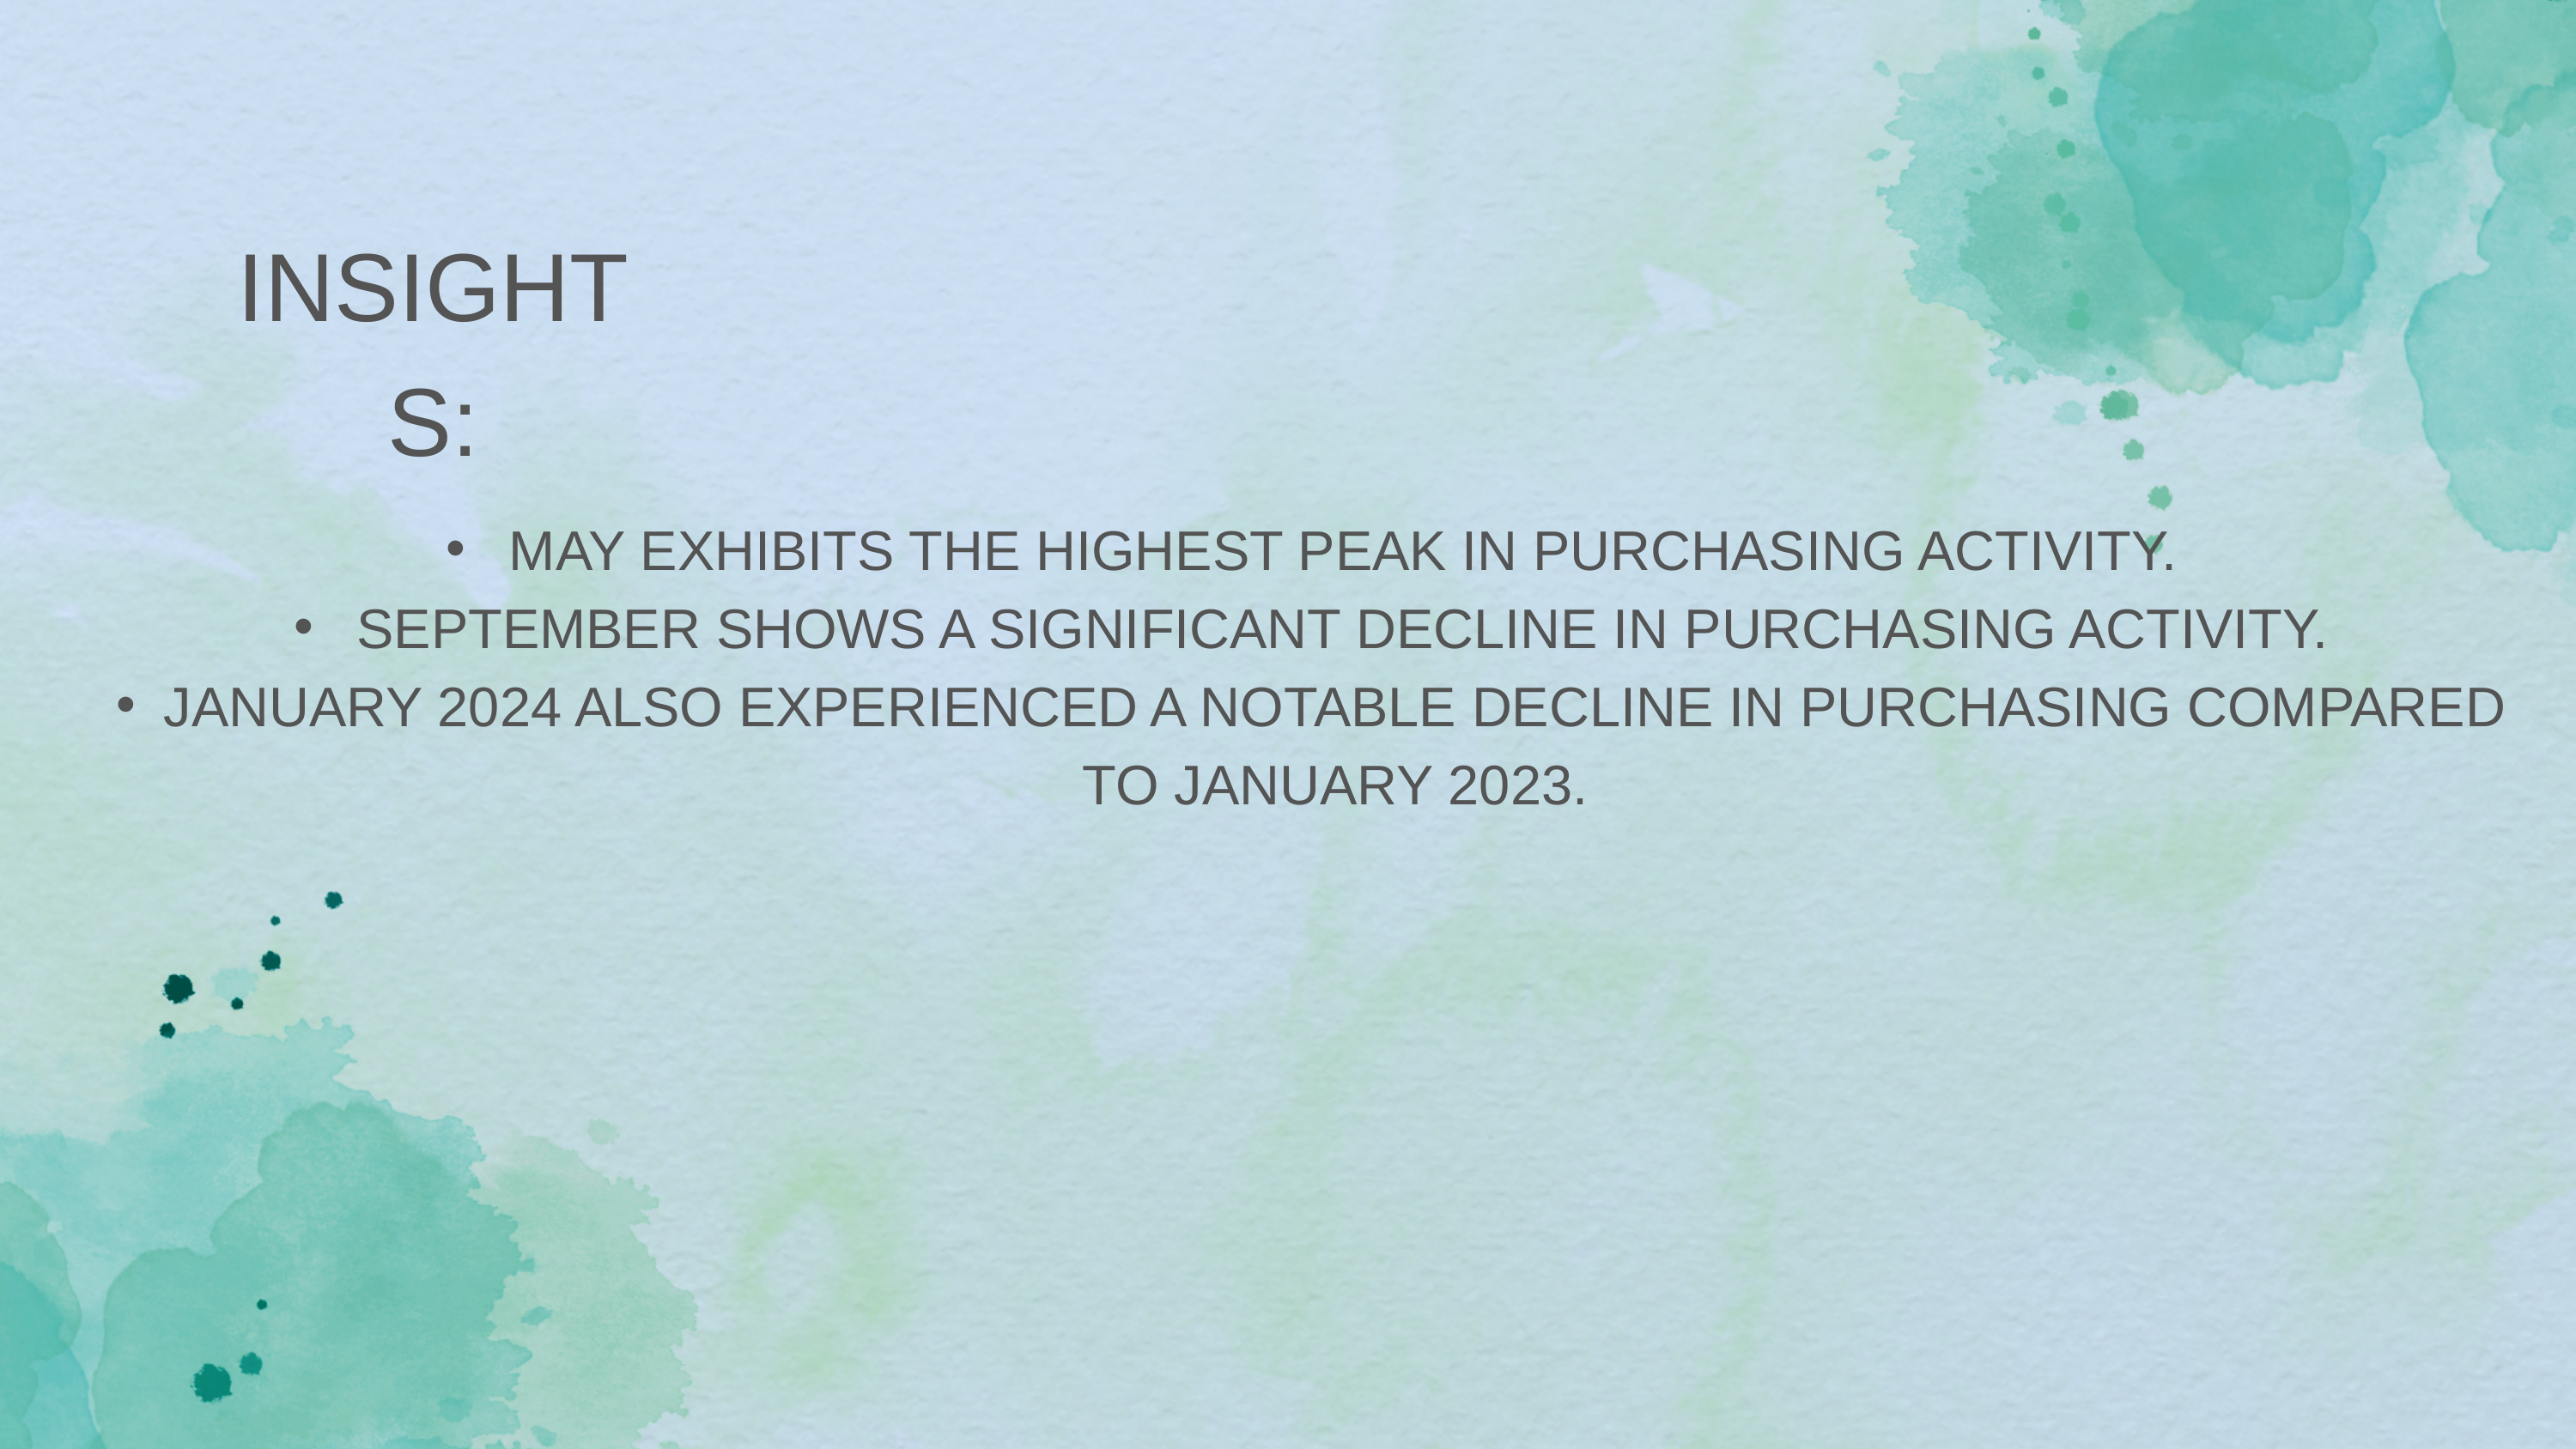

INSIGHTS:
 MAY EXHIBITS THE HIGHEST PEAK IN PURCHASING ACTIVITY.
 SEPTEMBER SHOWS A SIGNIFICANT DECLINE IN PURCHASING ACTIVITY.
JANUARY 2024 ALSO EXPERIENCED A NOTABLE DECLINE IN PURCHASING COMPARED TO JANUARY 2023.